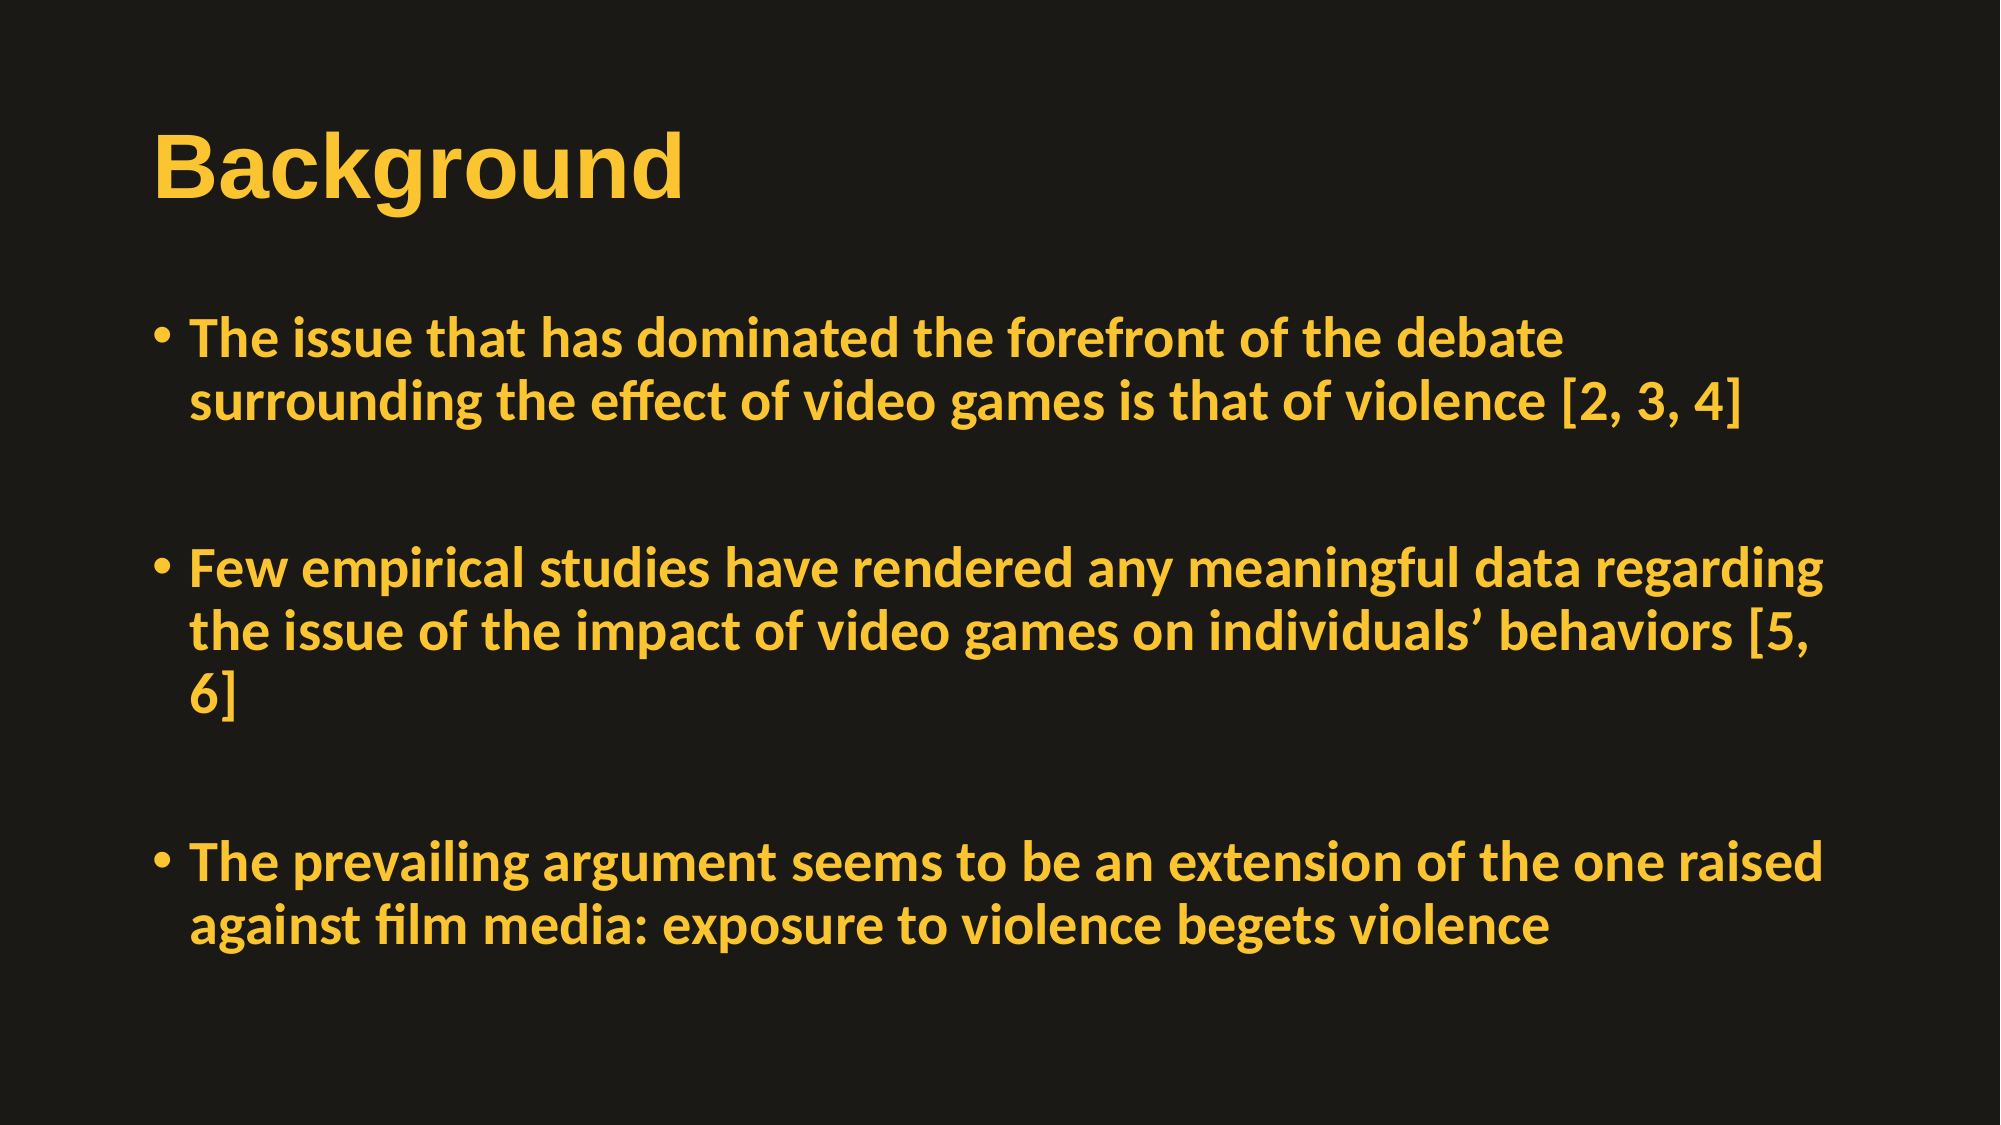

# Background
The issue that has dominated the forefront of the debate surrounding the effect of video games is that of violence [2, 3, 4]

Few empirical studies have rendered any meaningful data regarding the issue of the impact of video games on individuals’ behaviors [5, 6]

The prevailing argument seems to be an extension of the one raised against film media: exposure to violence begets violence